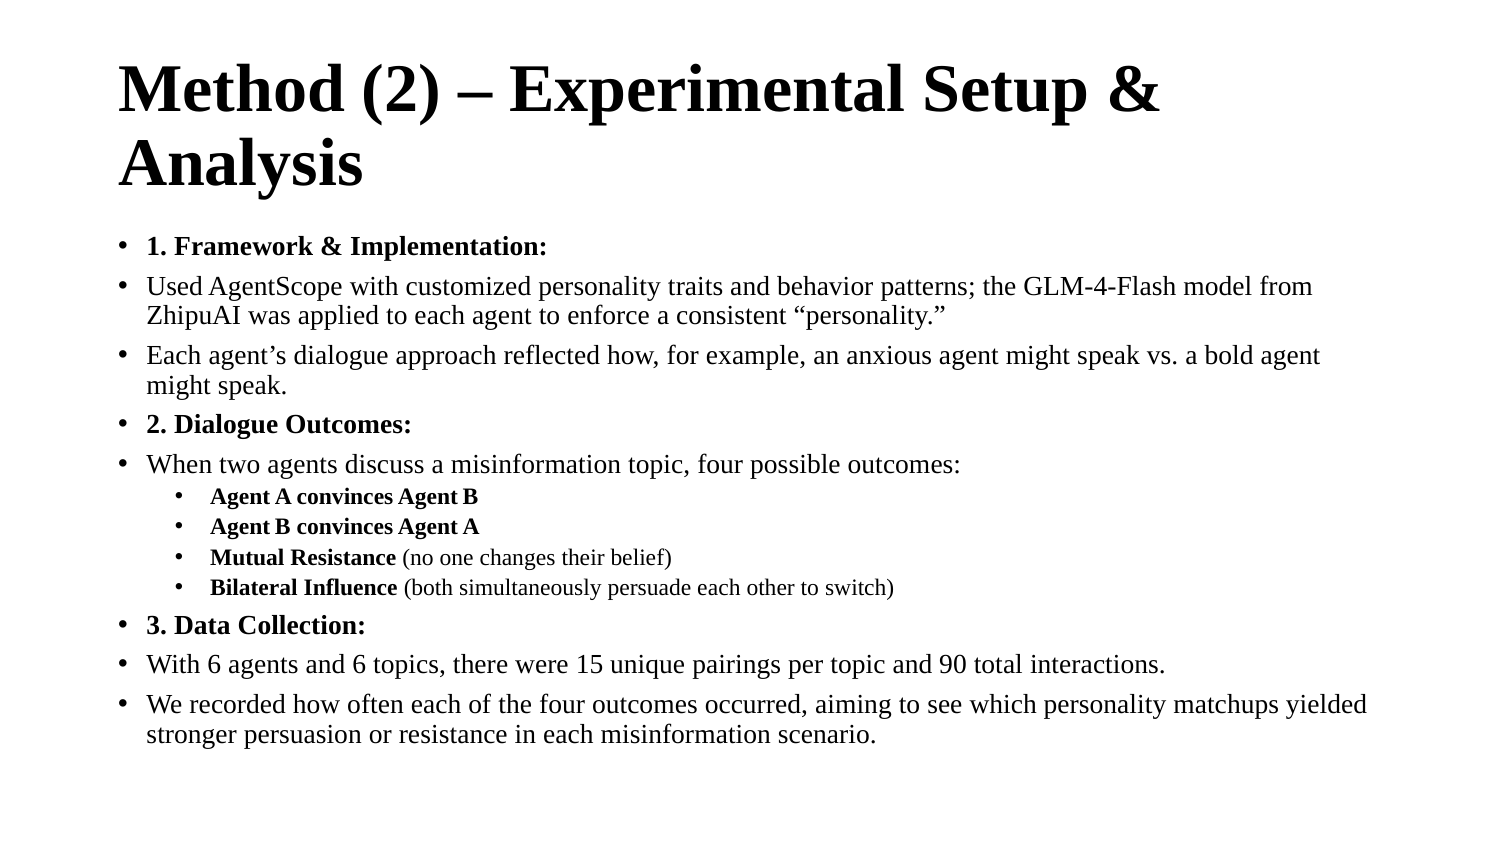

# Method (2) – Experimental Setup & Analysis
1. Framework & Implementation:
Used AgentScope with customized personality traits and behavior patterns; the GLM-4-Flash model from ZhipuAI was applied to each agent to enforce a consistent “personality.”
Each agent’s dialogue approach reflected how, for example, an anxious agent might speak vs. a bold agent might speak.
2. Dialogue Outcomes:
When two agents discuss a misinformation topic, four possible outcomes:
Agent A convinces Agent B
Agent B convinces Agent A
Mutual Resistance (no one changes their belief)
Bilateral Influence (both simultaneously persuade each other to switch)
3. Data Collection:
With 6 agents and 6 topics, there were 15 unique pairings per topic and 90 total interactions.
We recorded how often each of the four outcomes occurred, aiming to see which personality matchups yielded stronger persuasion or resistance in each misinformation scenario.